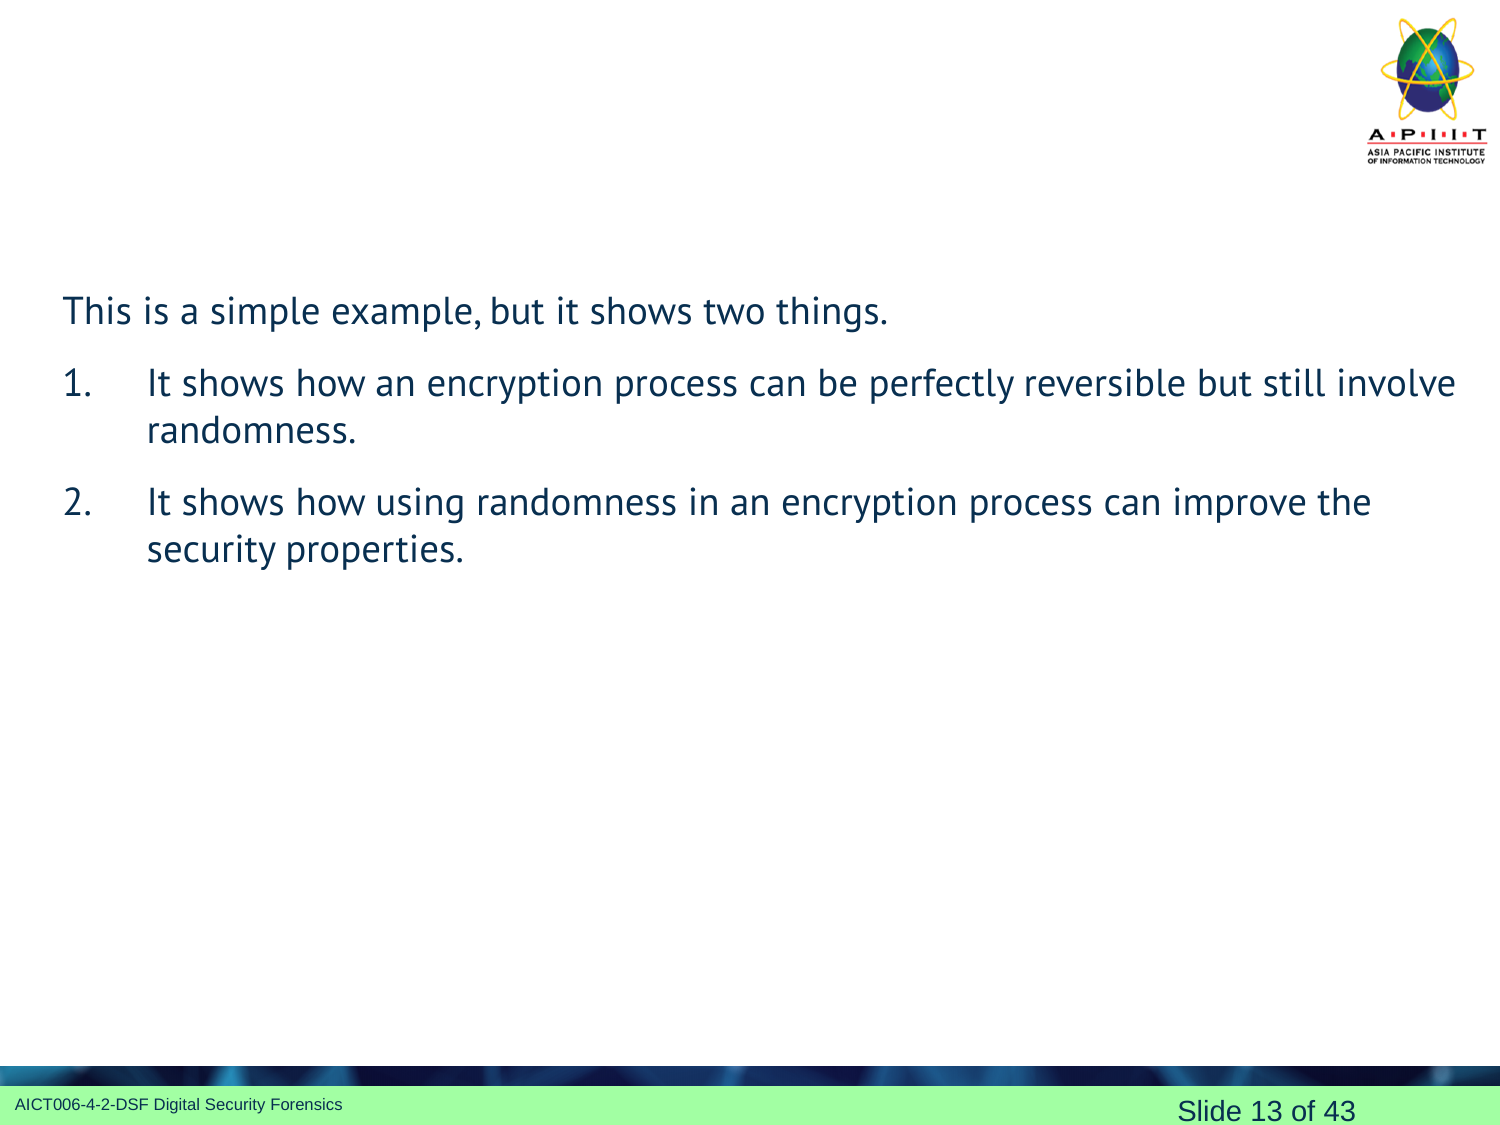

#
This is a simple example, but it shows two things.
It shows how an encryption process can be perfectly reversible but still involve randomness.
It shows how using randomness in an encryption process can improve the security properties.
Slide 13 of 43